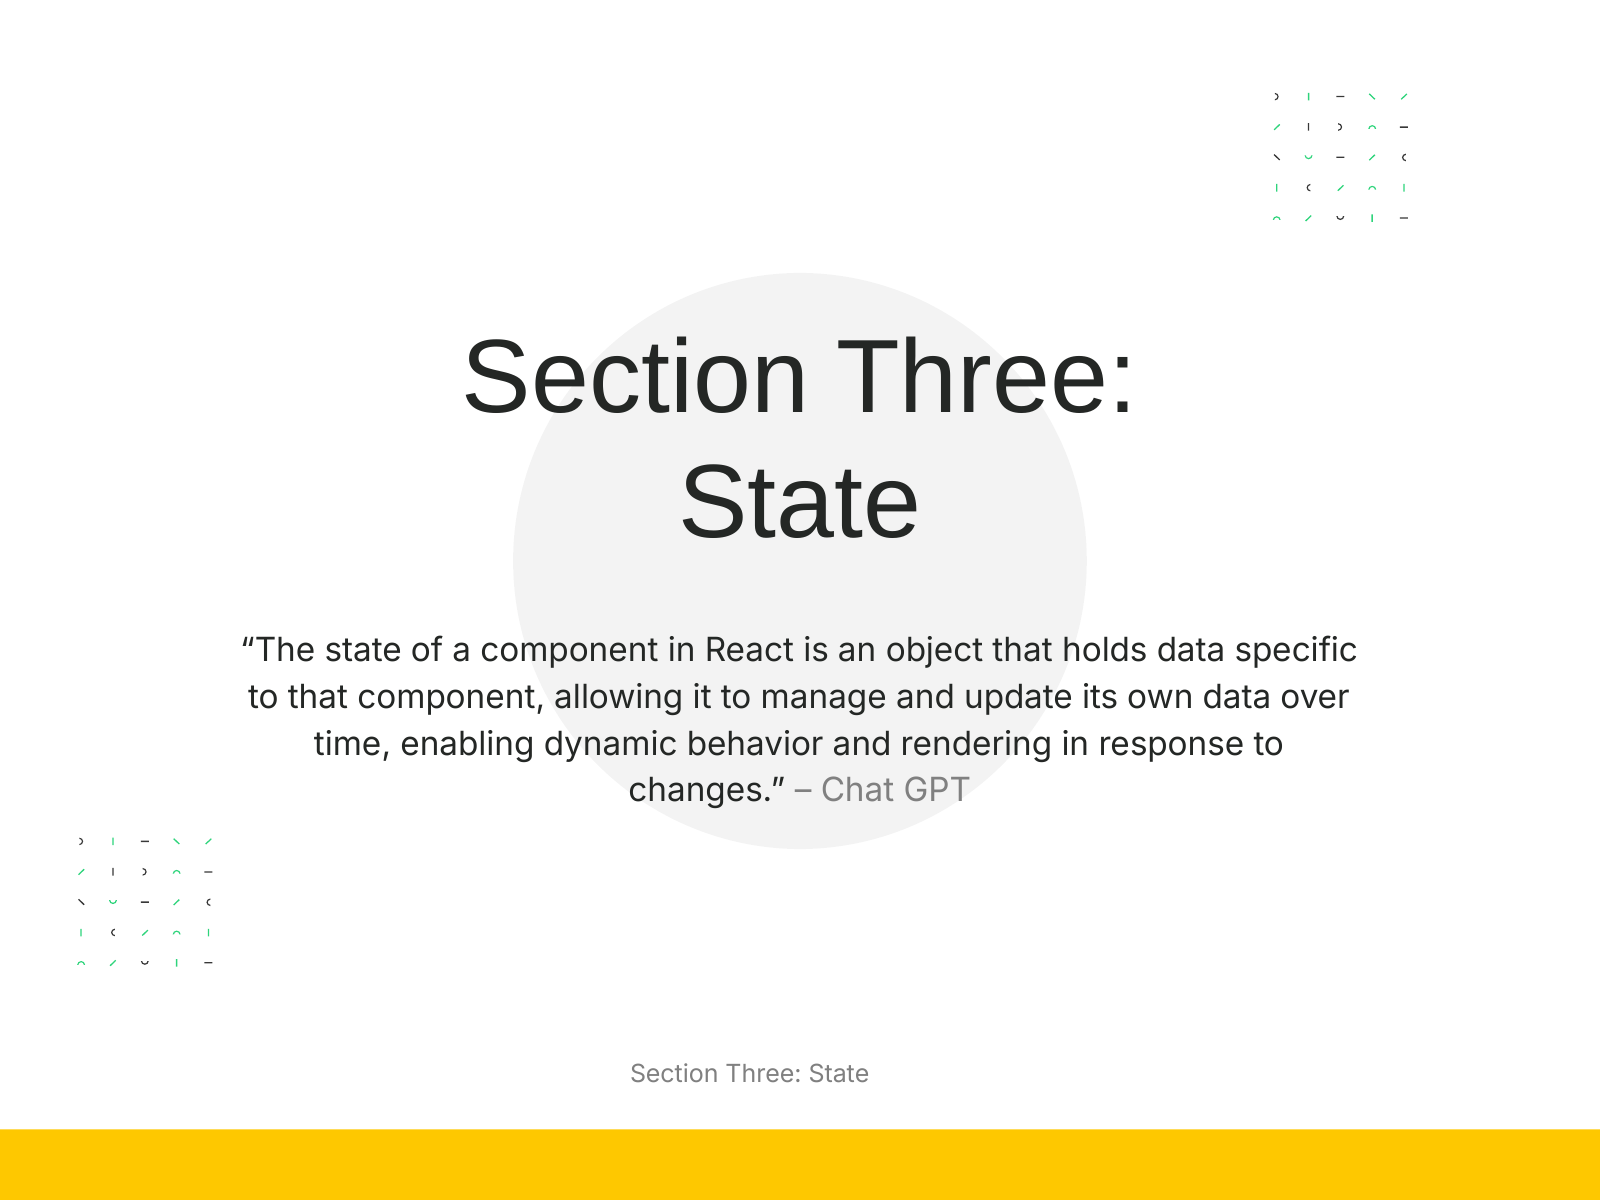

Section Three:
State
“The state of a component in React is an object that holds data specific to that component, allowing it to manage and update its own data over time, enabling dynamic behavior and rendering in response to changes.” – Chat GPT

Section Three: State